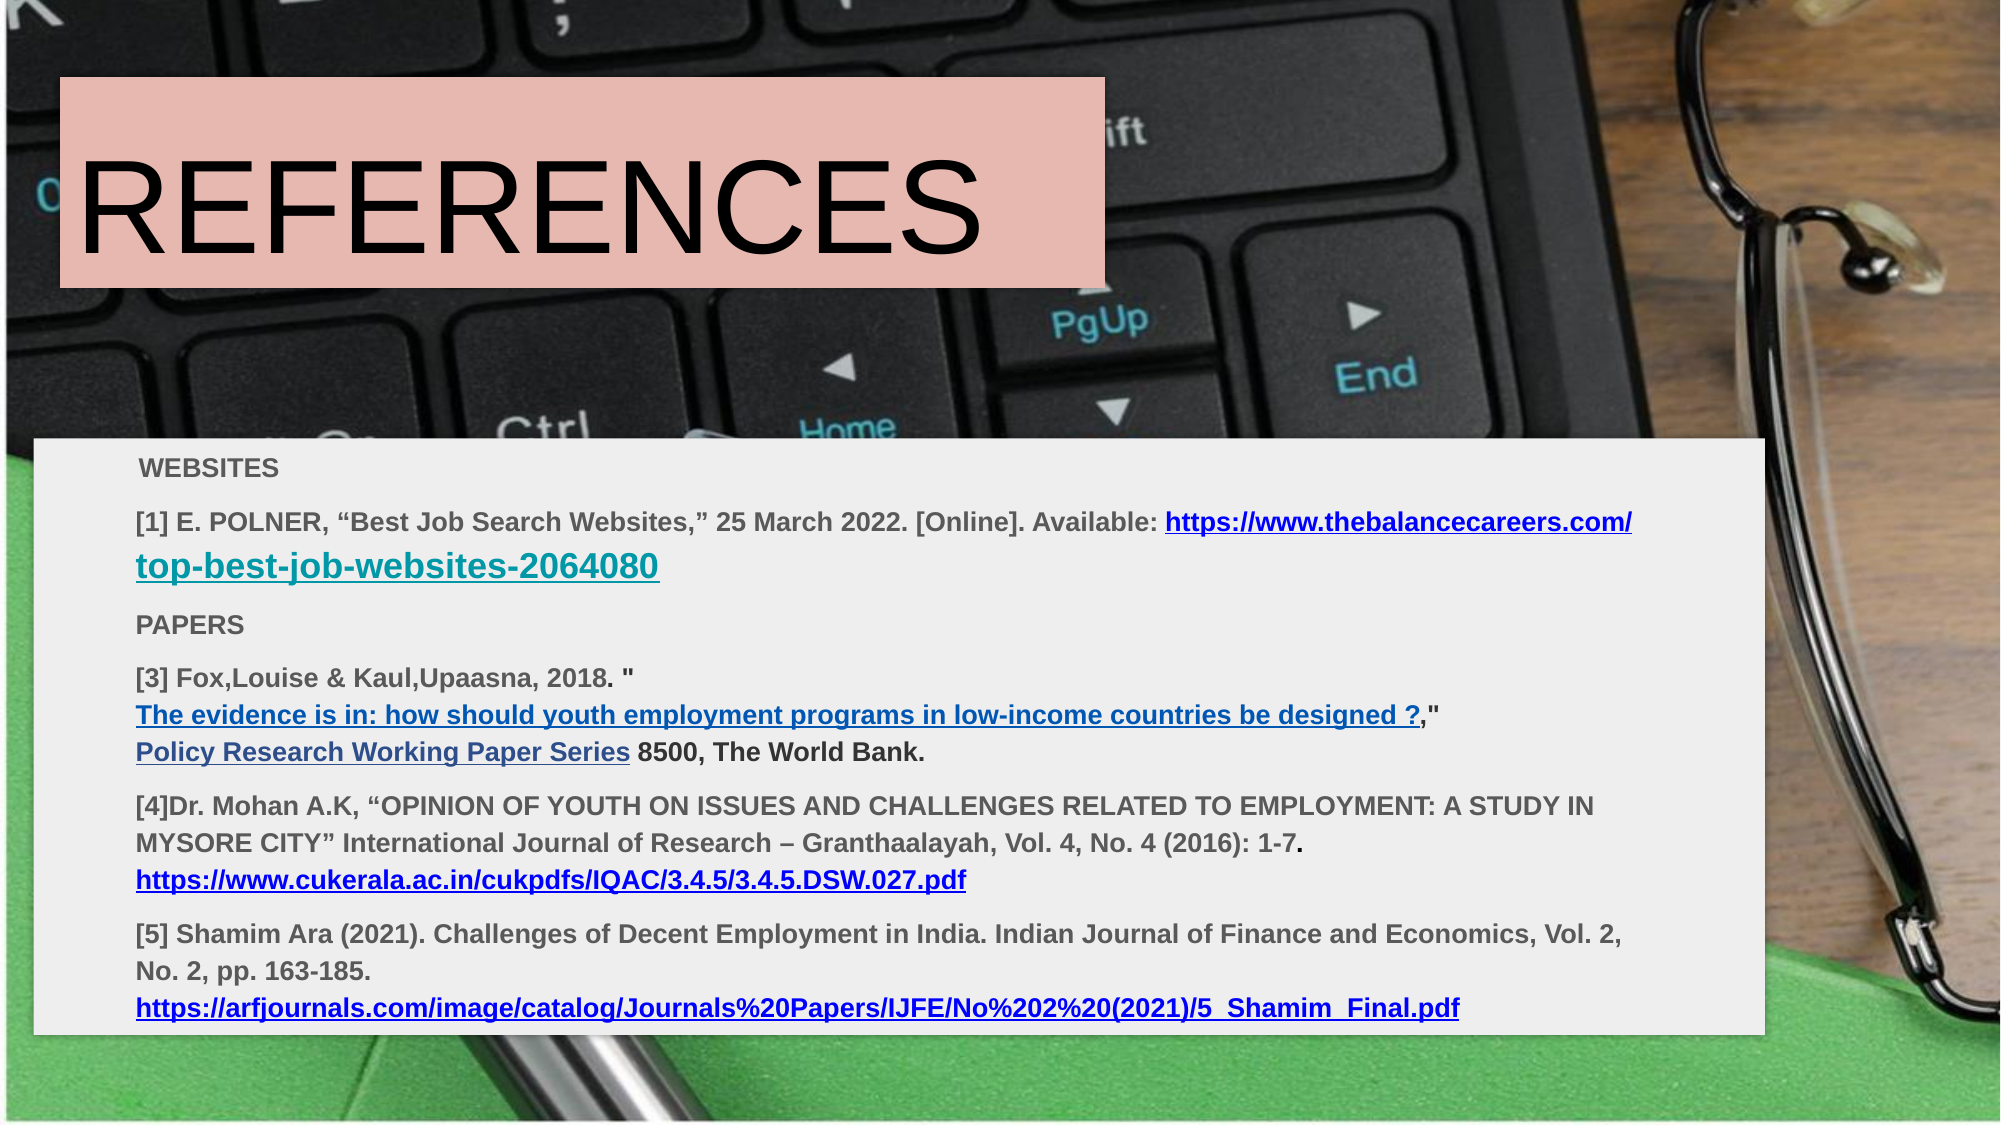

# REFERENCES
            WEBSITES
[1] E. POLNER, “Best Job Search Websites,” 25 March 2022. [Online]. Available: https://www.thebalancecareers.com/top-best-job-websites-2064080
PAPERS
[3] Fox,Louise & Kaul,Upaasna, 2018. "The evidence is in: how should youth employment programs in low-income countries be designed ?," Policy Research Working Paper Series 8500, The World Bank.
[4]Dr. Mohan A.K, “OPINION OF YOUTH ON ISSUES AND CHALLENGES RELATED TO EMPLOYMENT: A STUDY IN MYSORE CITY” International Journal of Research – Granthaalayah, Vol. 4, No. 4 (2016): 1-7. https://www.cukerala.ac.in/cukpdfs/IQAC/3.4.5/3.4.5.DSW.027.pdf
[5] Shamim Ara (2021). Challenges of Decent Employment in India. Indian Journal of Finance and Economics, Vol. 2, No. 2, pp. 163-185. https://arfjournals.com/image/catalog/Journals%20Papers/IJFE/No%202%20(2021)/5_Shamim_Final.pdf